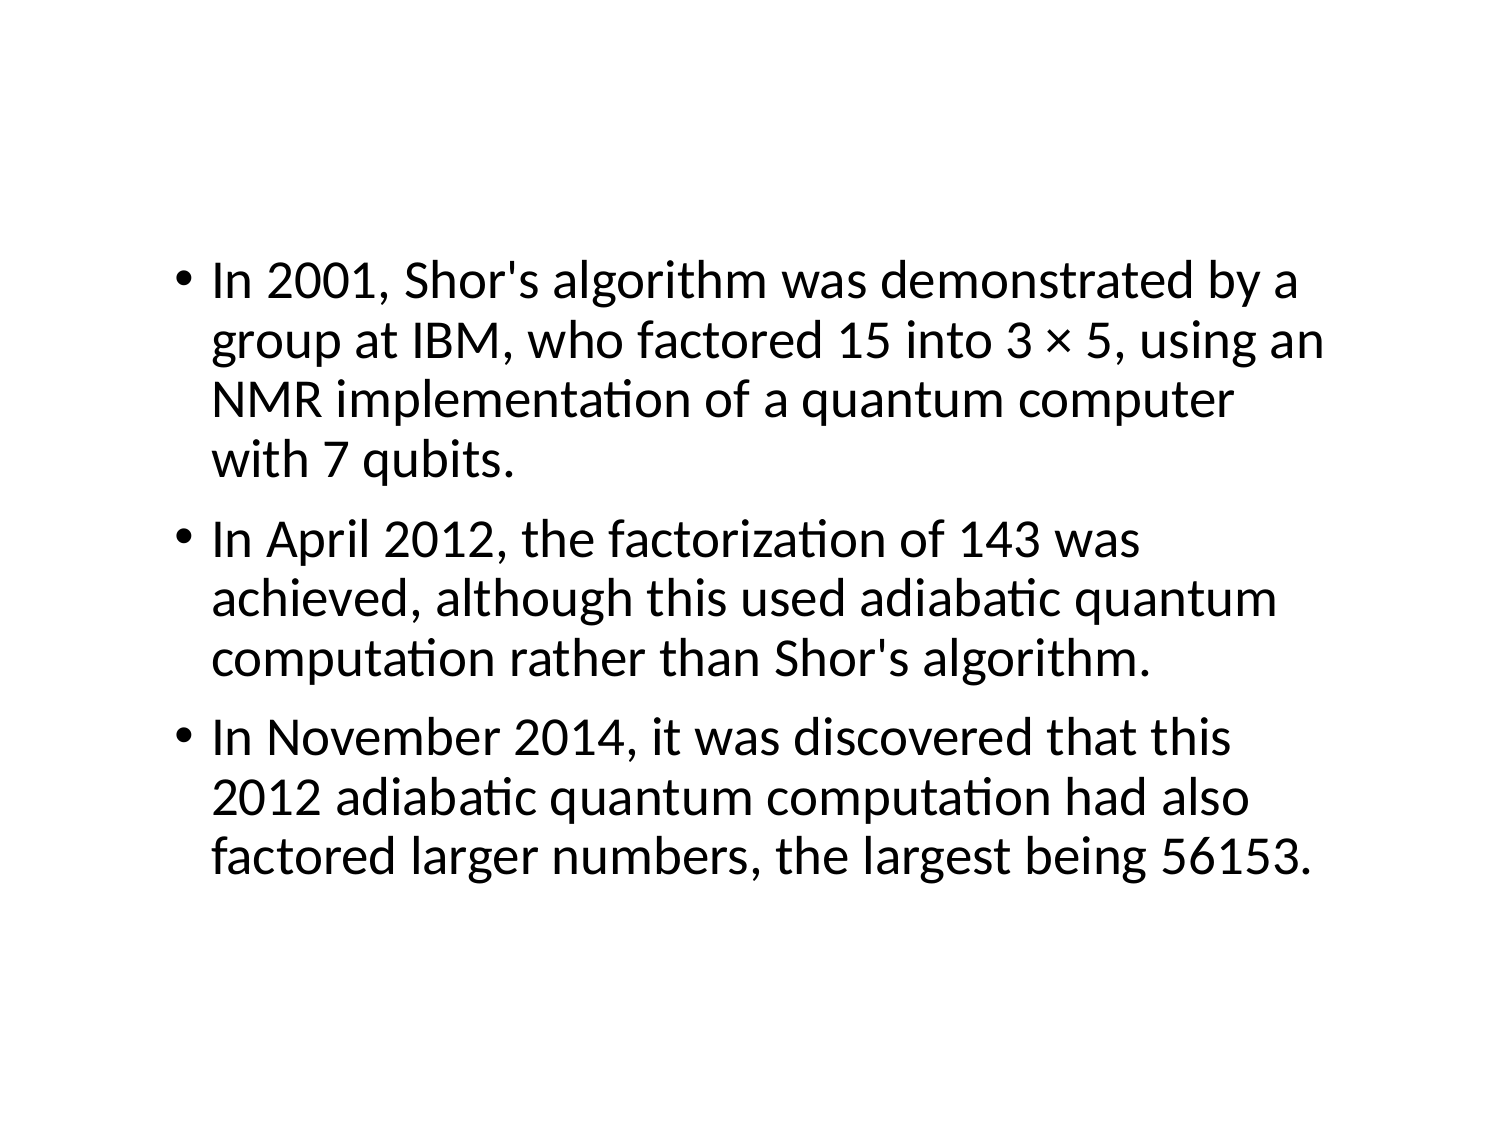

In 2001, Shor's algorithm was demonstrated by a group at IBM, who factored 15 into 3 × 5, using an NMR implementation of a quantum computer with 7 qubits.
In April 2012, the factorization of 143 was achieved, although this used adiabatic quantum computation rather than Shor's algorithm.
In November 2014, it was discovered that this 2012 adiabatic quantum computation had also factored larger numbers, the largest being 56153.